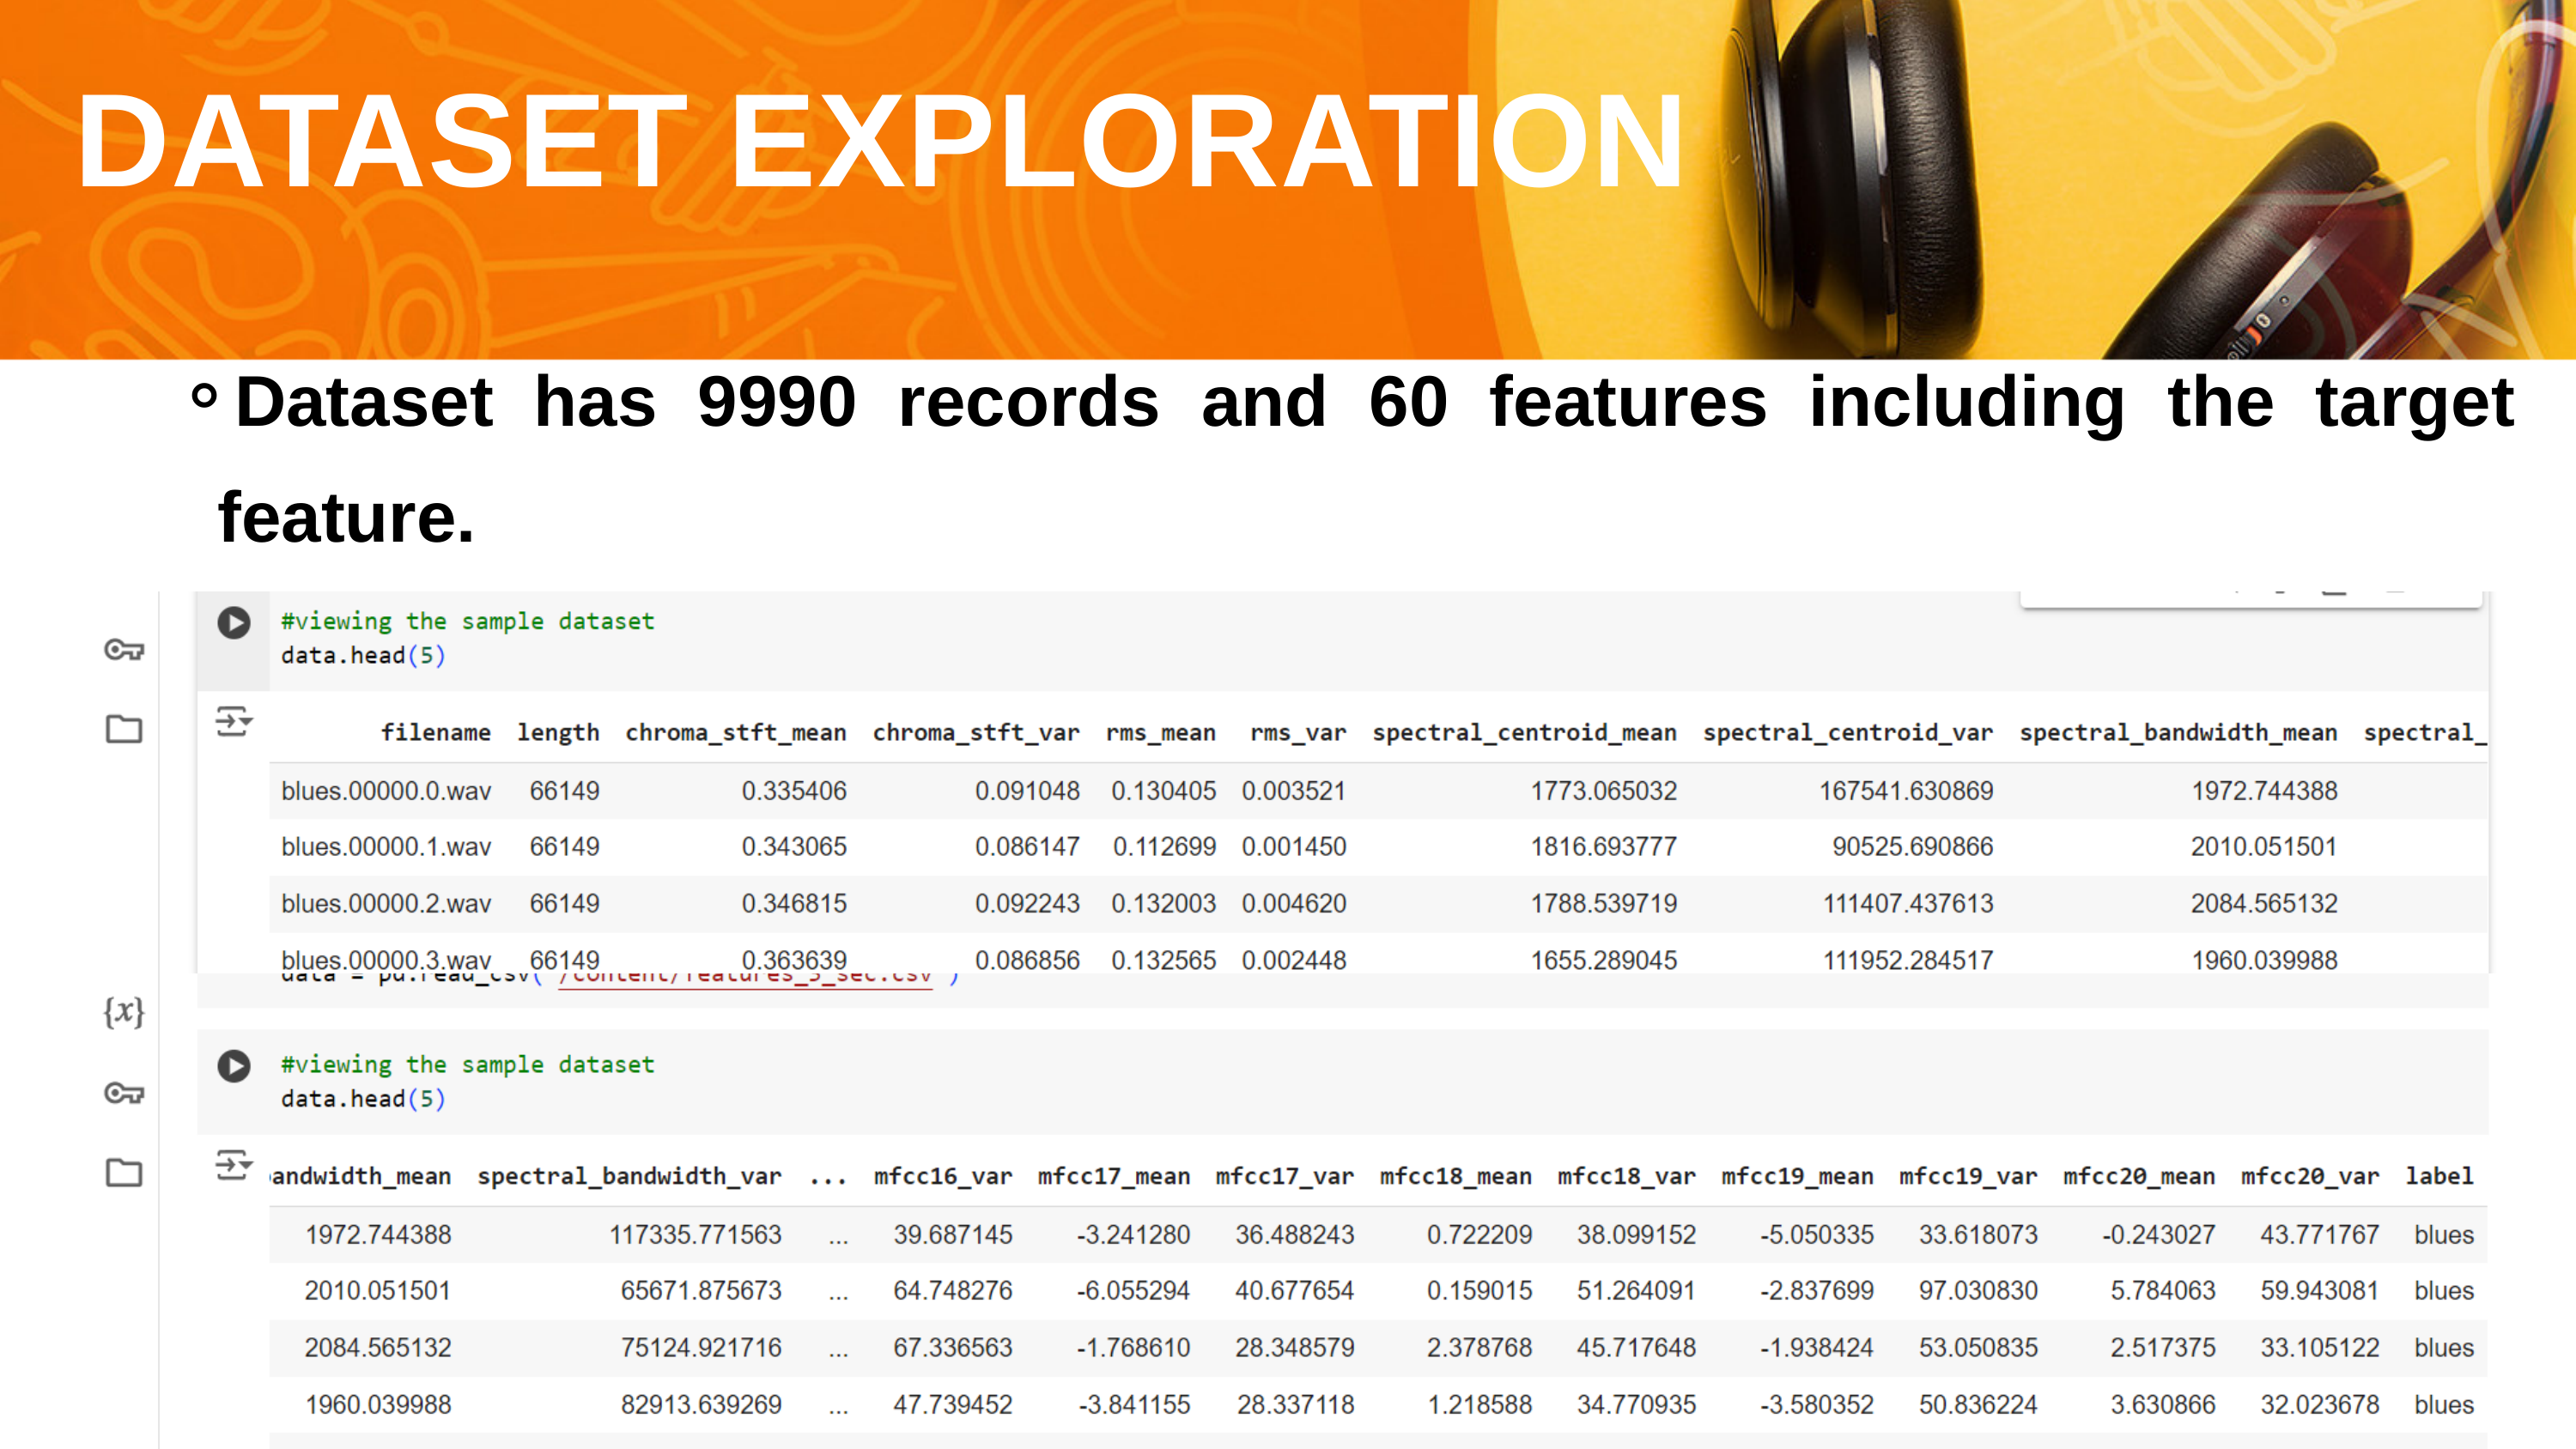

DATASET EXPLORATION
Dataset has 9990 records and 60 features including the target feature.